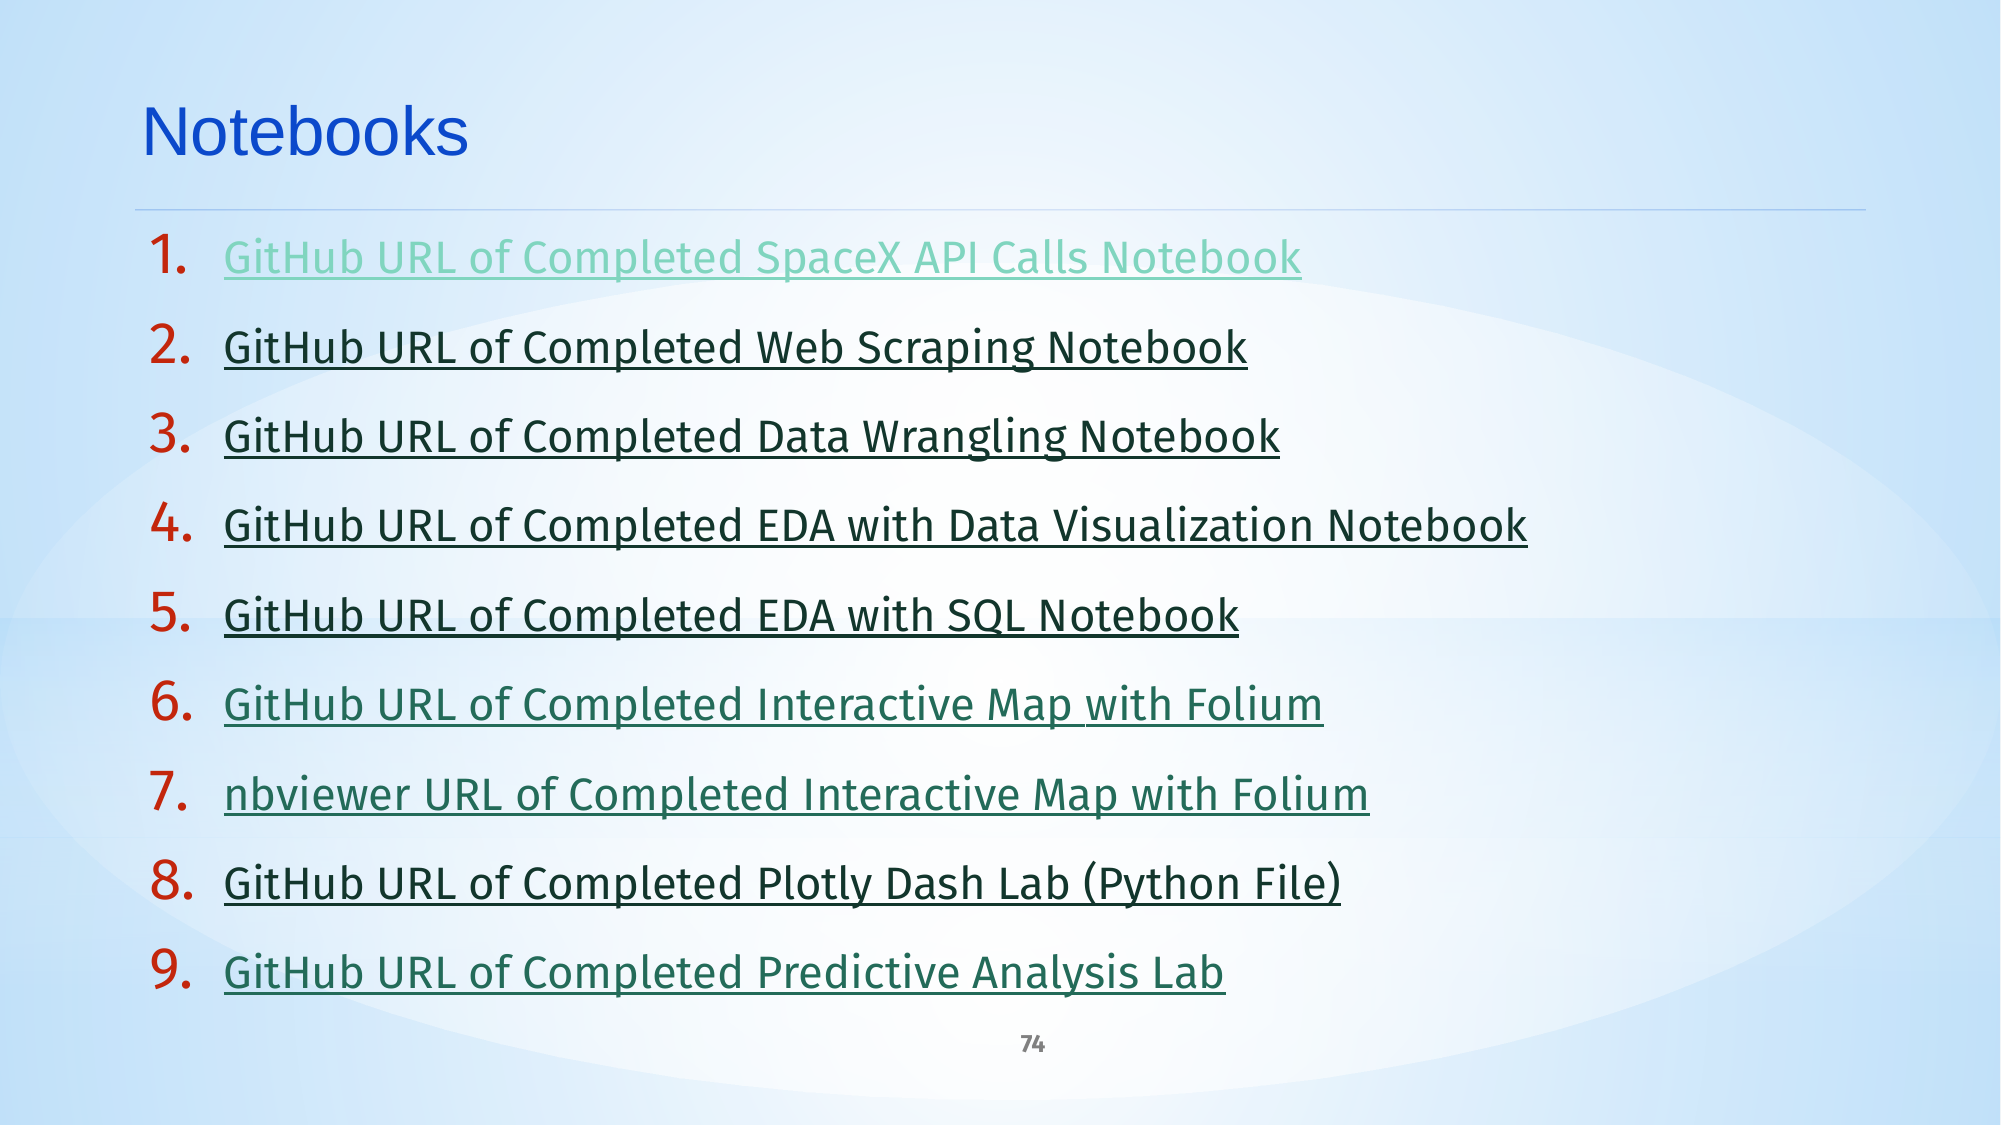

Notebooks
GitHub URL of Completed SpaceX API Calls Notebook
GitHub URL of Completed Web Scraping Notebook
GitHub URL of Completed Data Wrangling Notebook
GitHub URL of Completed EDA with Data Visualization Notebook
GitHub URL of Completed EDA with SQL Notebook
GitHub URL of Completed Interactive Map with Folium
nbviewer URL of Completed Interactive Map with Folium
GitHub URL of Completed Plotly Dash Lab (Python File)
GitHub URL of Completed Predictive Analysis Lab

74